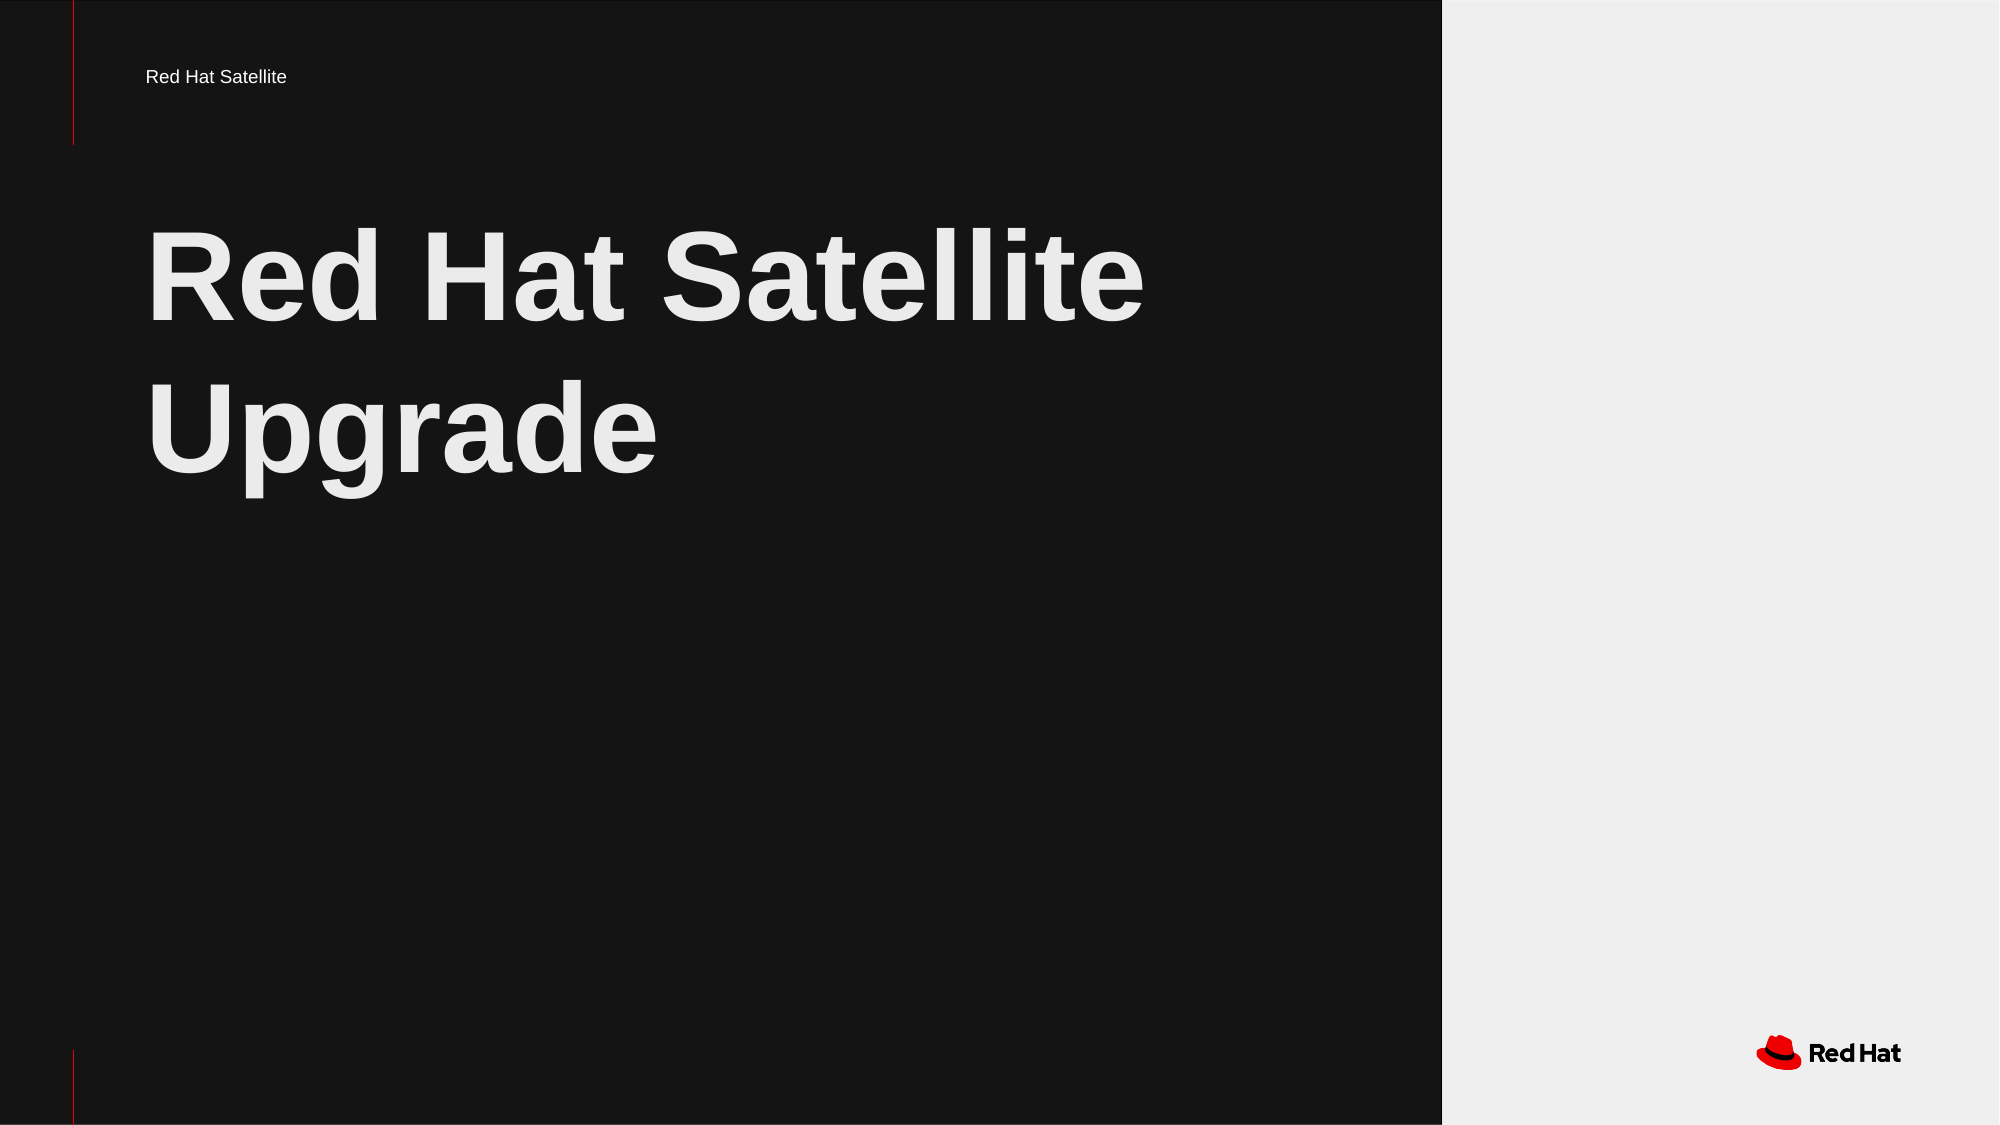

Red Hat Satellite
# Red Hat Satellite Upgrade